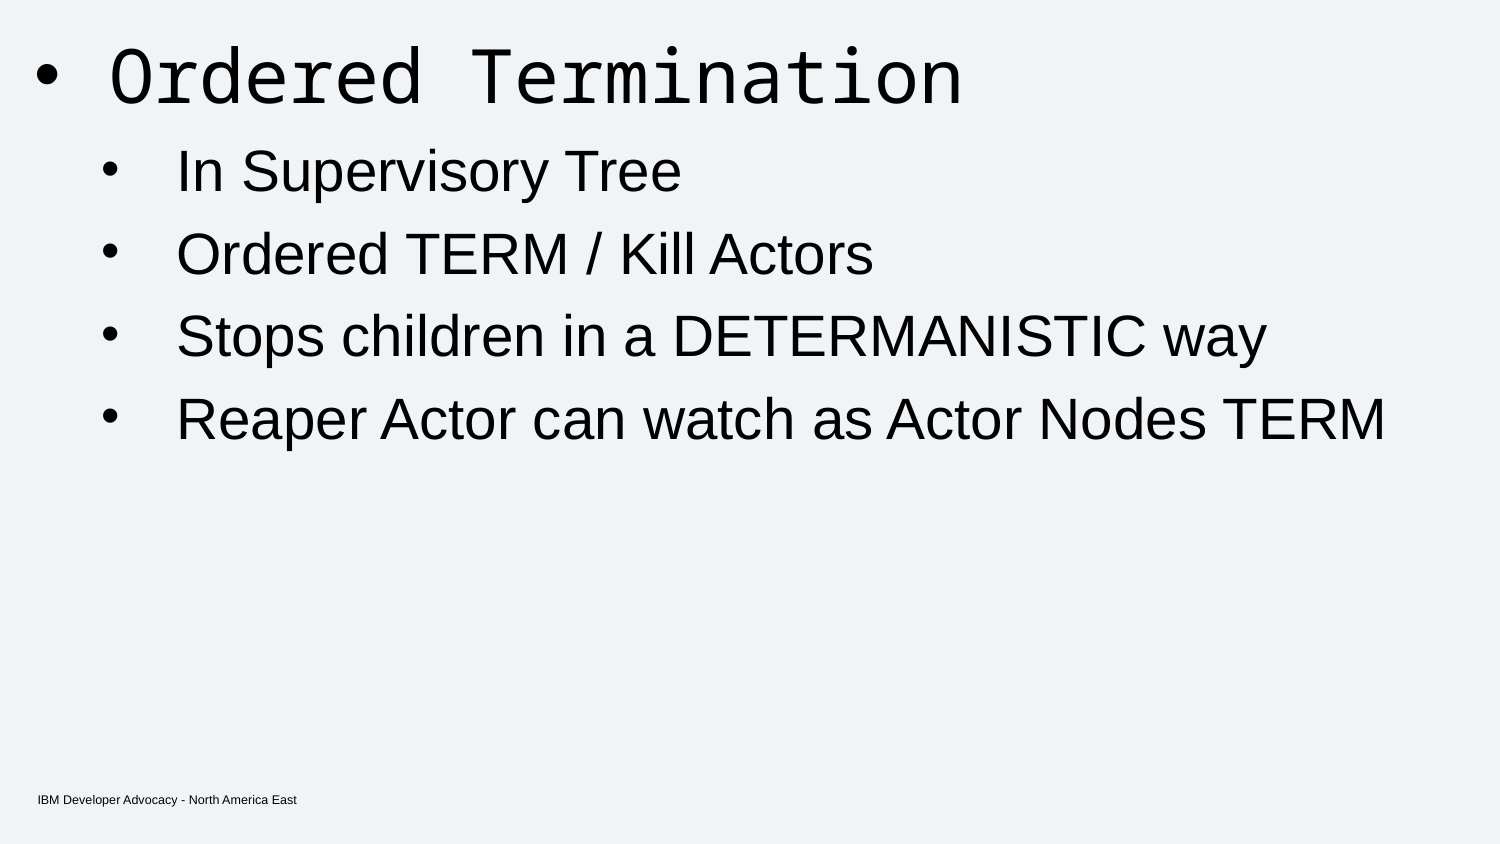

# Ordered Termination
In Supervisory Tree
Ordered TERM / Kill Actors
Stops children in a DETERMANISTIC way
Reaper Actor can watch as Actor Nodes TERM

IBM Developer Advocacy - North America East